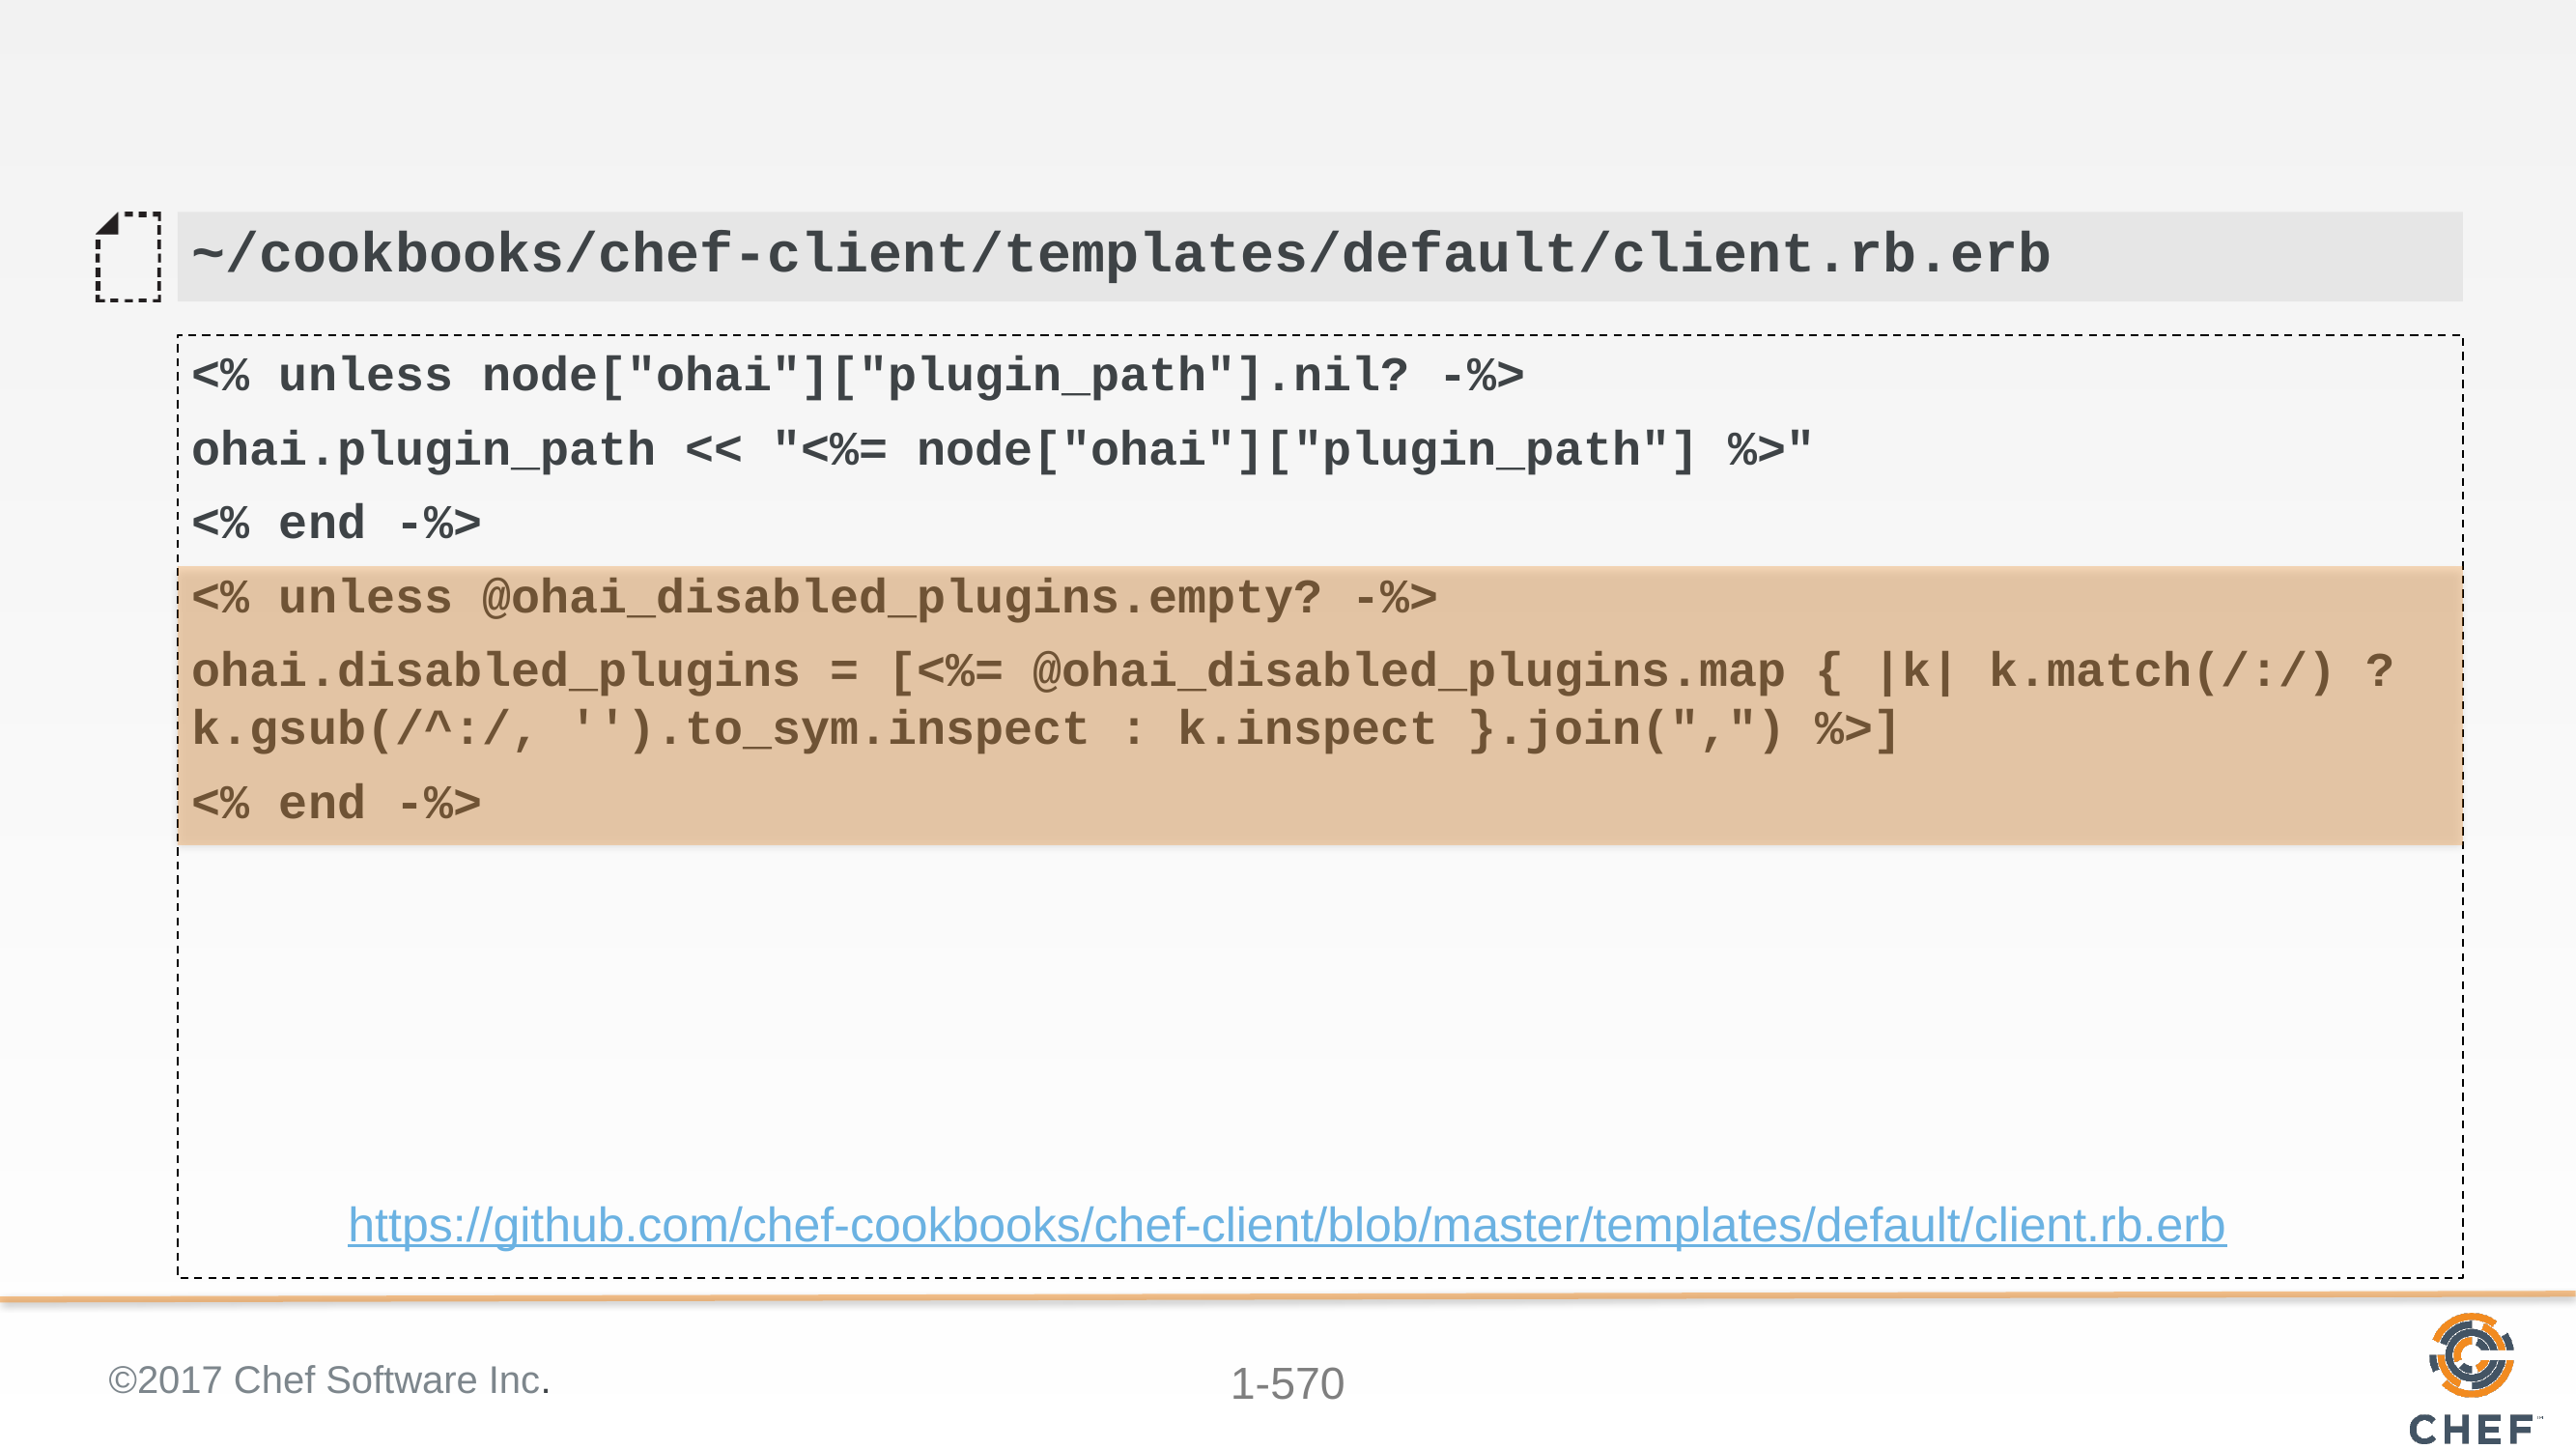

#
~/cookbooks/chef-client/templates/default/client.rb.erb
<% unless node["ohai"]["plugin_path"].nil? -%>
ohai.plugin_path << "<%= node["ohai"]["plugin_path"] %>"
<% end -%>
<% unless @ohai_disabled_plugins.empty? -%>
ohai.disabled_plugins = [<%= @ohai_disabled_plugins.map { |k| k.match(/:/) ? k.gsub(/^:/, '').to_sym.inspect : k.inspect }.join(",") %>]
<% end -%>

https://github.com/chef-cookbooks/chef-client/blob/master/templates/default/client.rb.erb